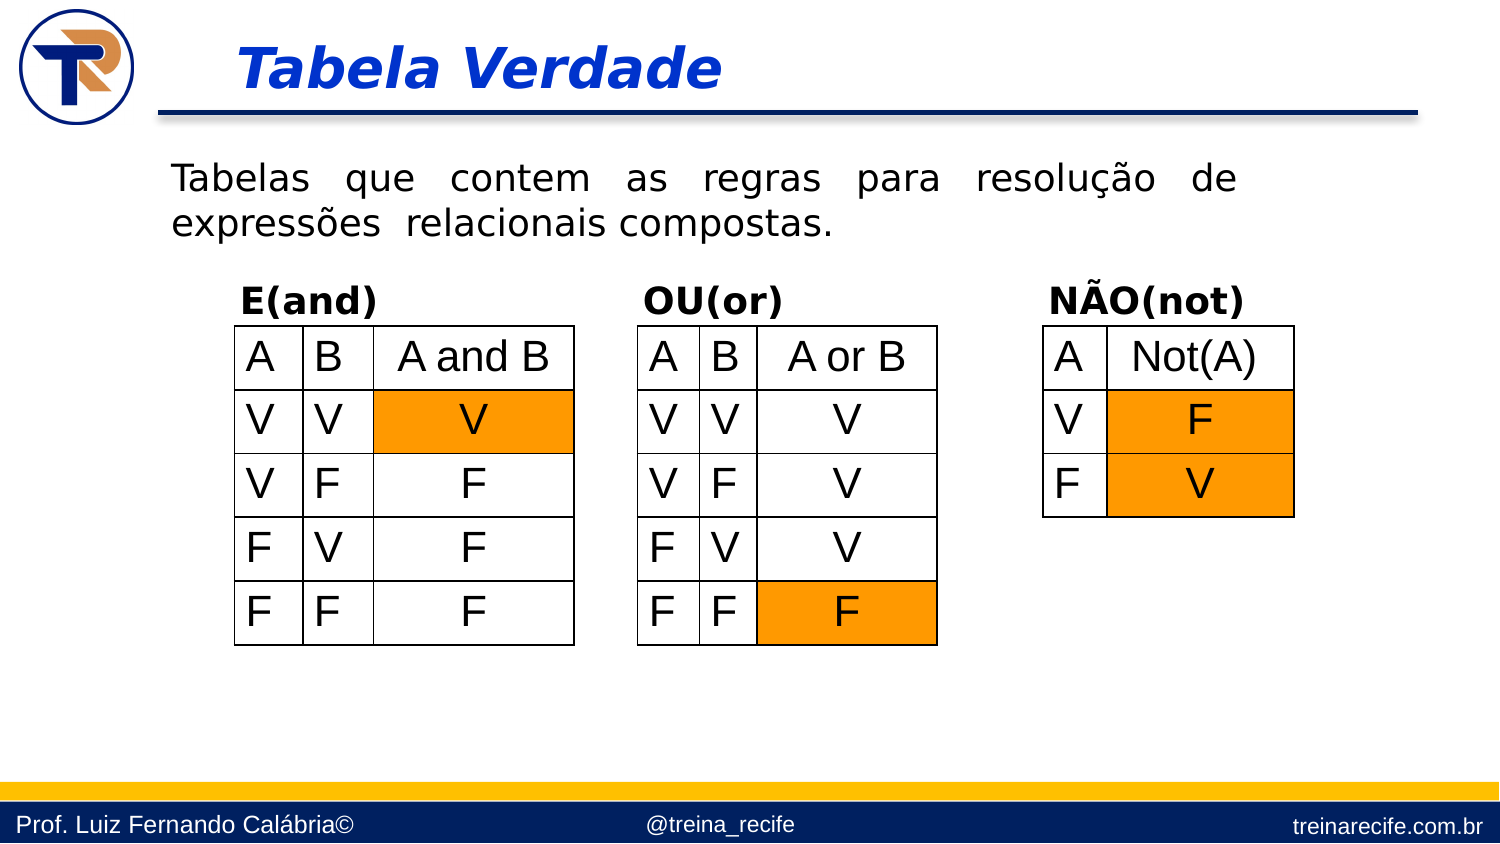

Tabela Verdade
Tabelas que contem as regras para resolução de expressões  relacionais compostas.
E(and)
OU(or)
NÃO(not)
| A | B | A and B |
| --- | --- | --- |
| V | V | V |
| V | F | F |
| F | V | F |
| F | F | F |
| A | B | A or B |
| --- | --- | --- |
| V | V | V |
| V | F | V |
| F | V | V |
| F | F | F |
| A | Not(A) |
| --- | --- |
| V | F |
| F | V |